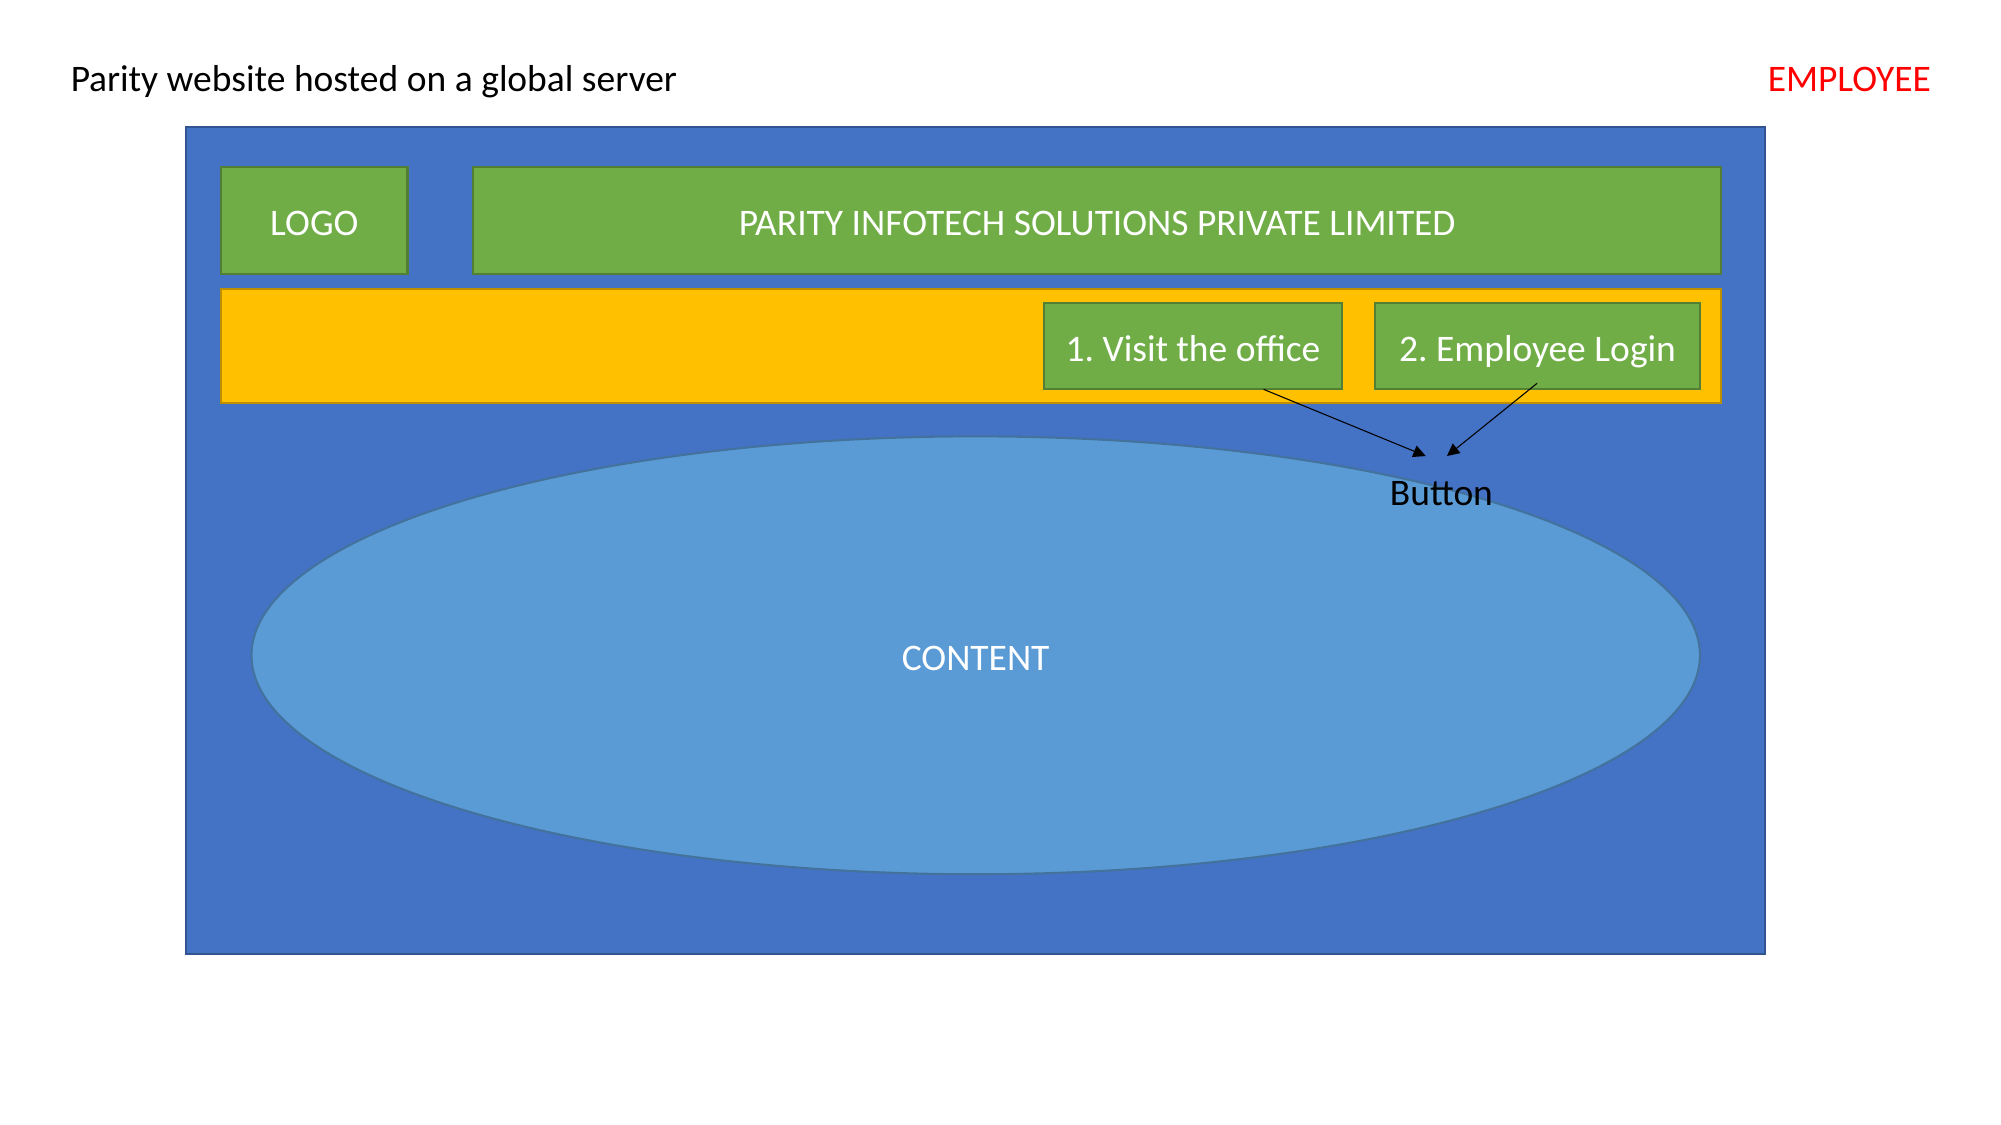

Parity website hosted on a global server
EMPLOYEE

LOGO
PARITY INFOTECH SOLUTIONS PRIVATE LIMITED

1. Visit the office
2. Employee Login
CONTENT
Button